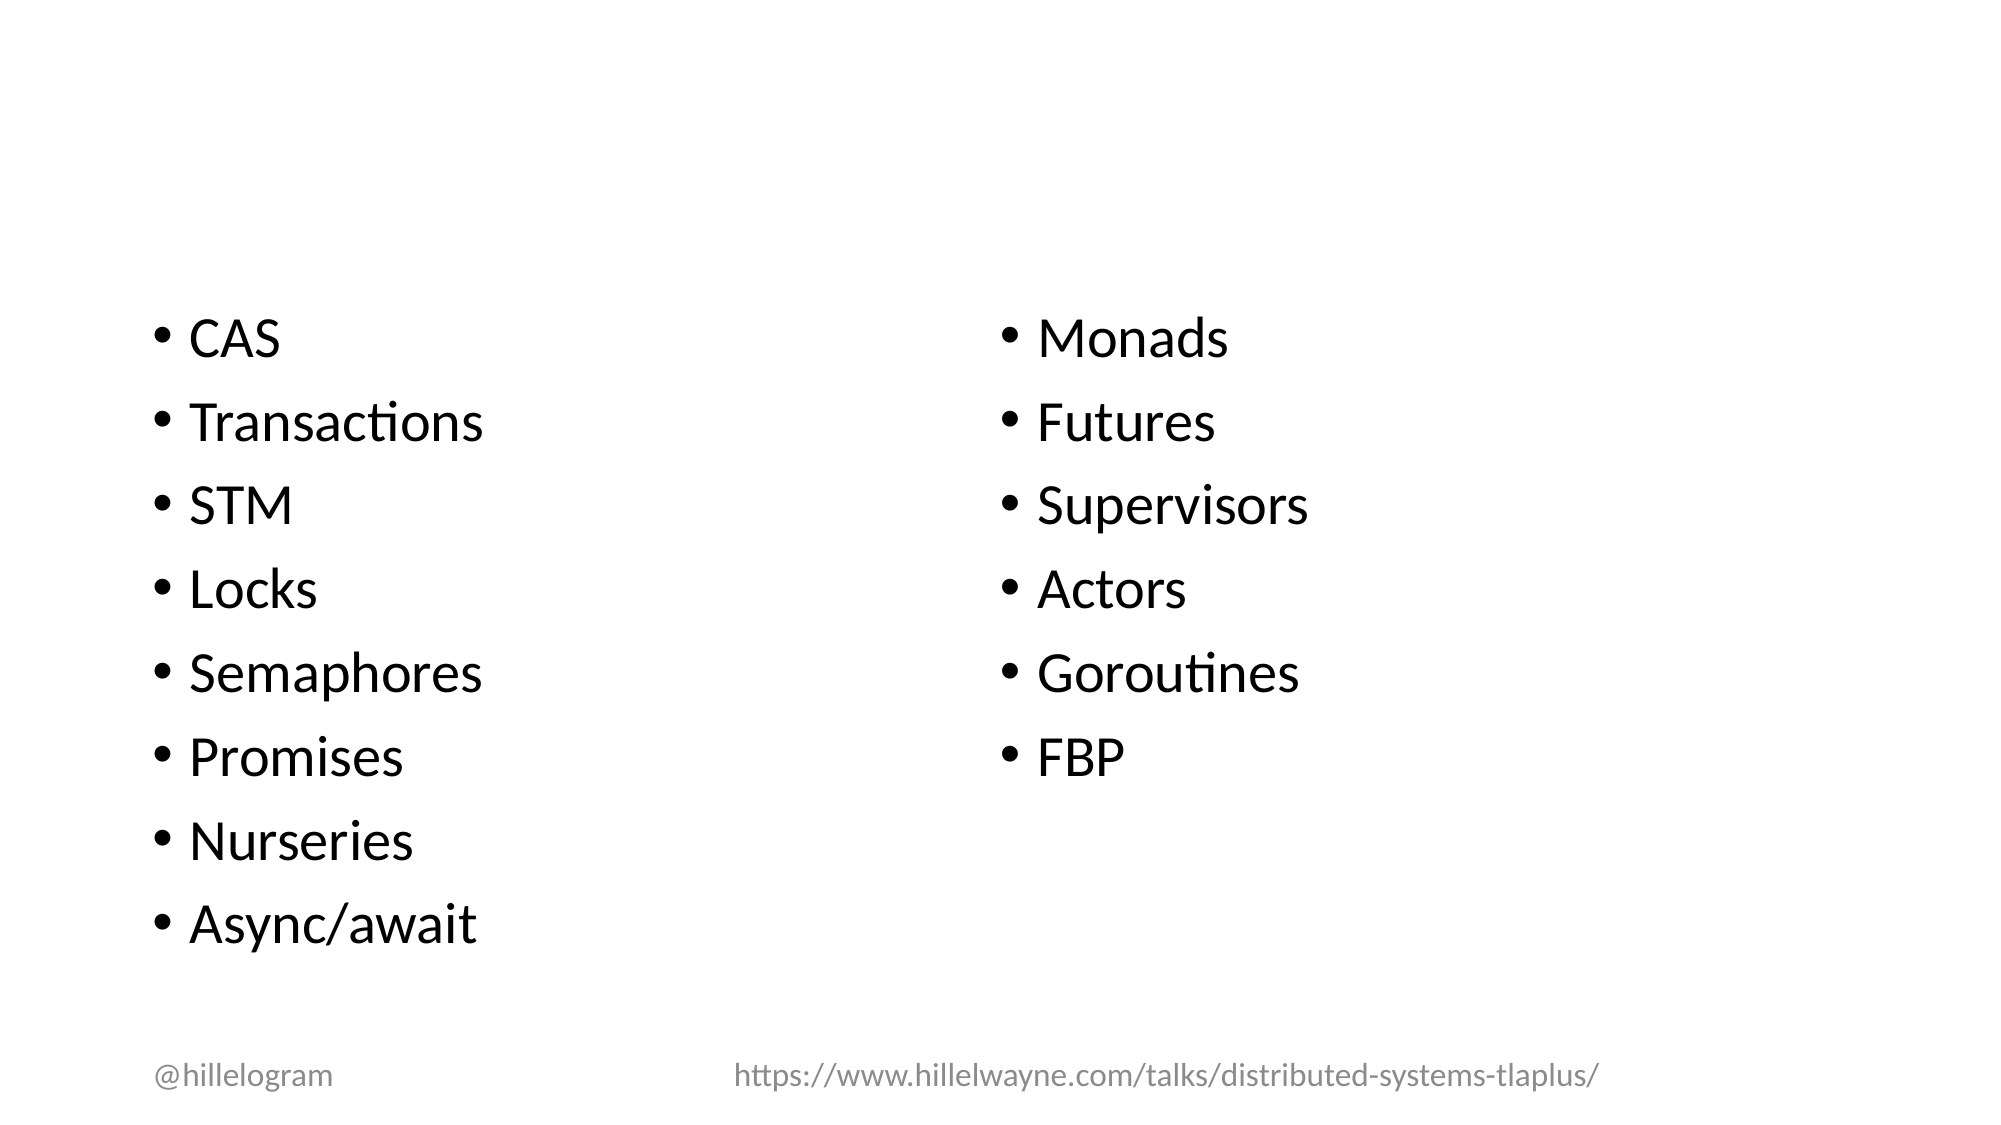

#
CAS
Transactions
STM
Locks
Semaphores
Promises
Nurseries
Async/await
Monads
Futures
Supervisors
Actors
Goroutines
FBP

@hillelogram
https://www.hillelwayne.com/talks/distributed-systems-tlaplus/